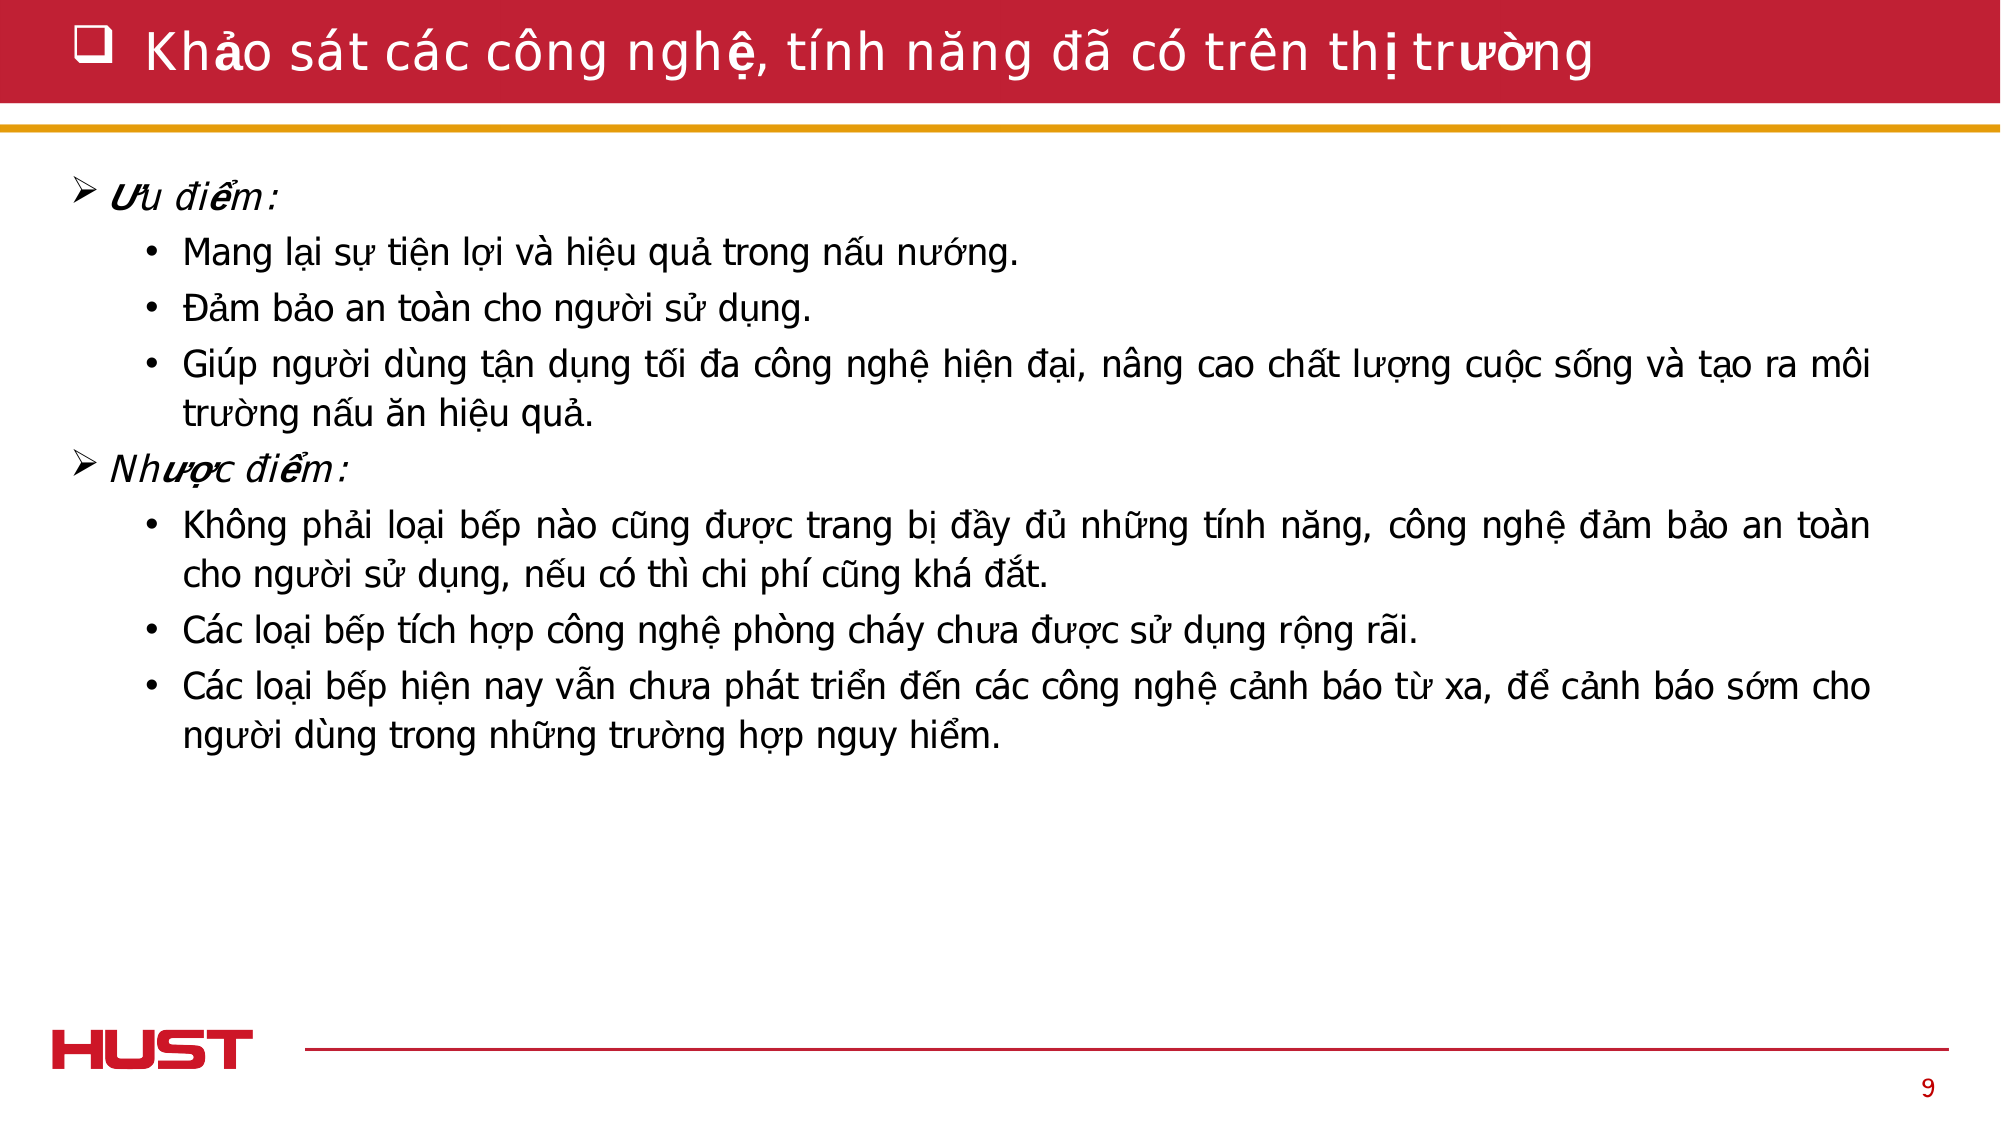

# Khảo sát các công nghệ, tính năng đã có trên thị trường
Ưu điểm:
Mang lại sự tiện lợi và hiệu quả trong nấu nướng.
Đảm bảo an toàn cho người sử dụng.
Giúp người dùng tận dụng tối đa công nghệ hiện đại, nâng cao chất lượng cuộc sống và tạo ra môi trường nấu ăn hiệu quả.
Nhược điểm:
Không phải loại bếp nào cũng được trang bị đầy đủ những tính năng, công nghệ đảm bảo an toàn cho người sử dụng, nếu có thì chi phí cũng khá đắt.
Các loại bếp tích hợp công nghệ phòng cháy chưa được sử dụng rộng rãi.
Các loại bếp hiện nay vẫn chưa phát triển đến các công nghệ cảnh báo từ xa, để cảnh báo sớm cho người dùng trong những trường hợp nguy hiểm.

9